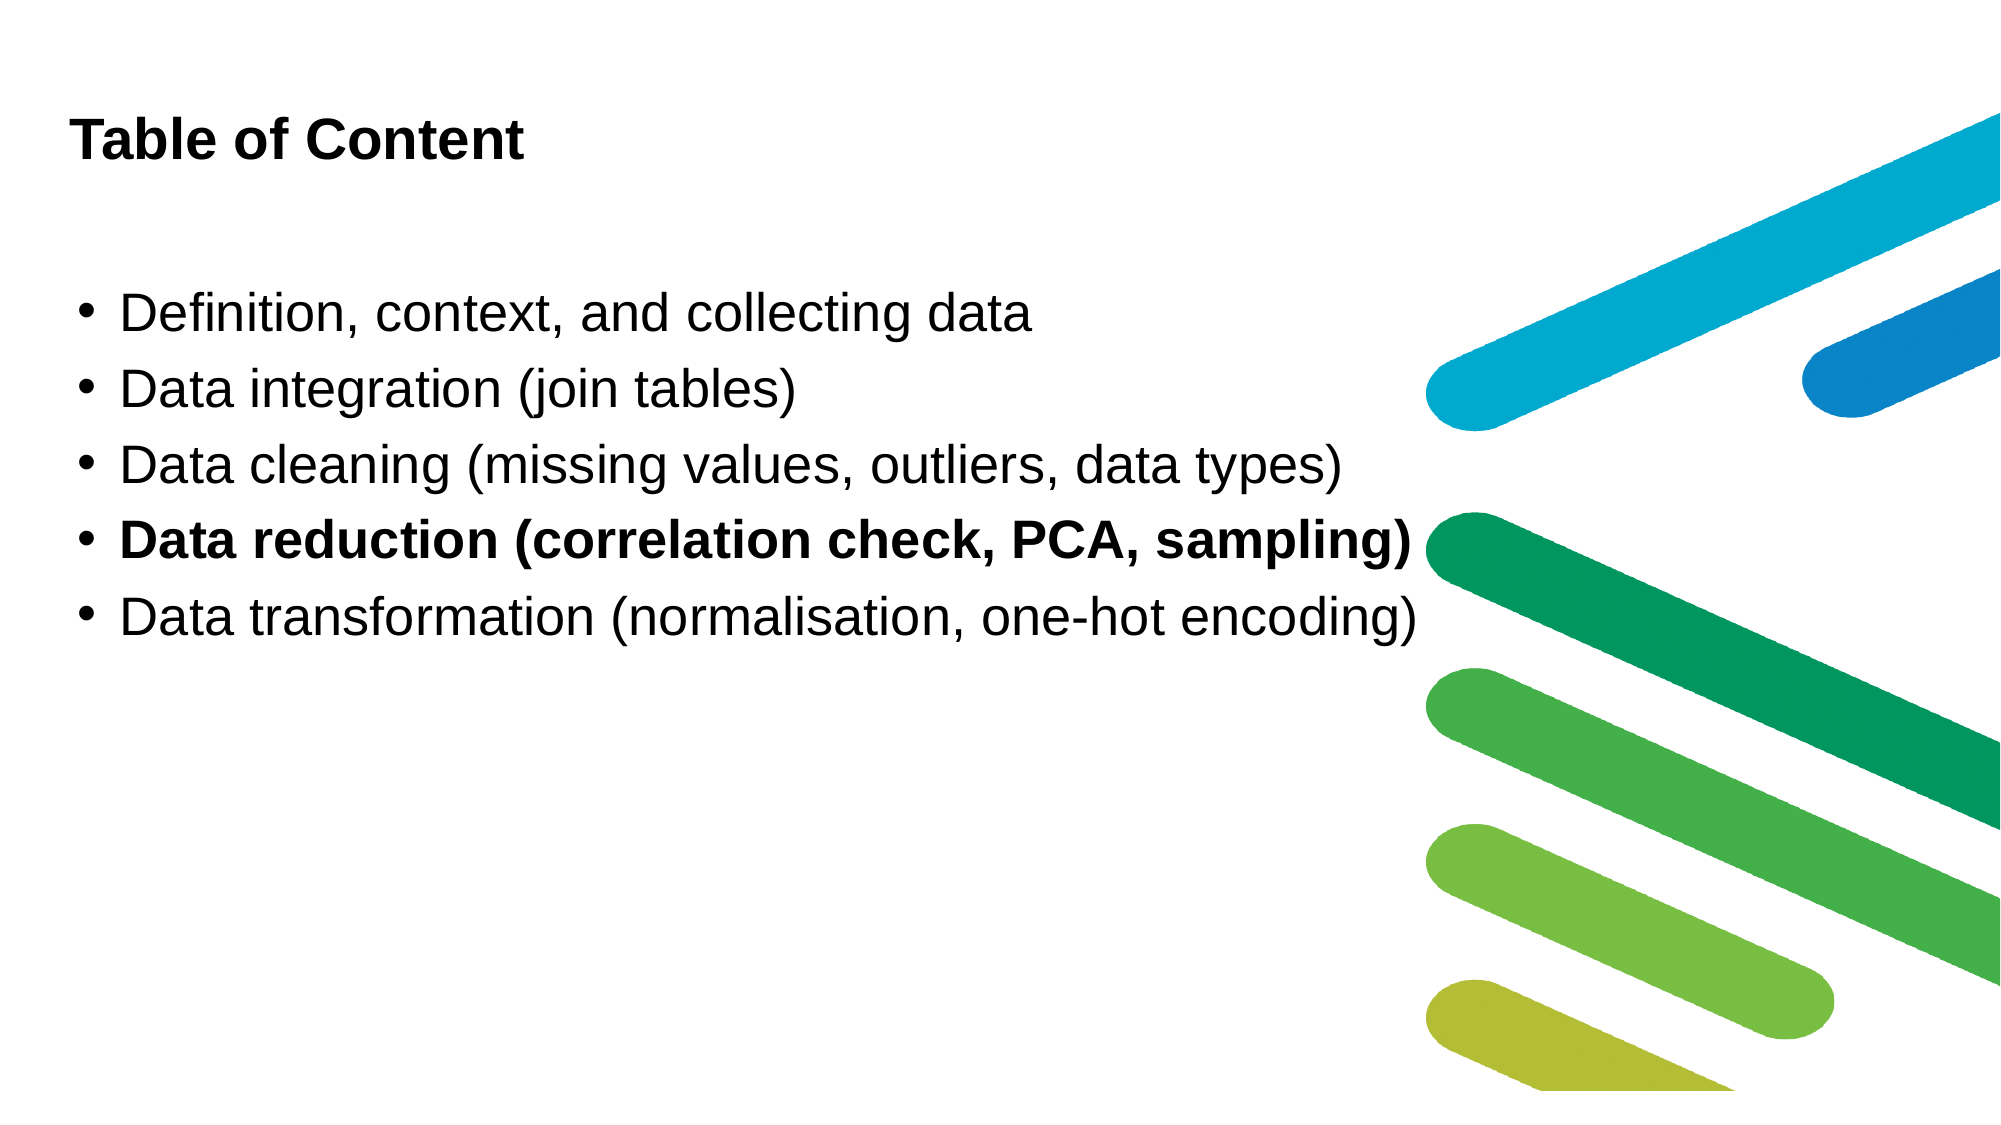

# Table of Content
Definition, context, and collecting data
Data integration (join tables)
Data cleaning (missing values, outliers, data types)
Data reduction (correlation check, PCA, sampling)
Data transformation (normalisation, one-hot encoding)